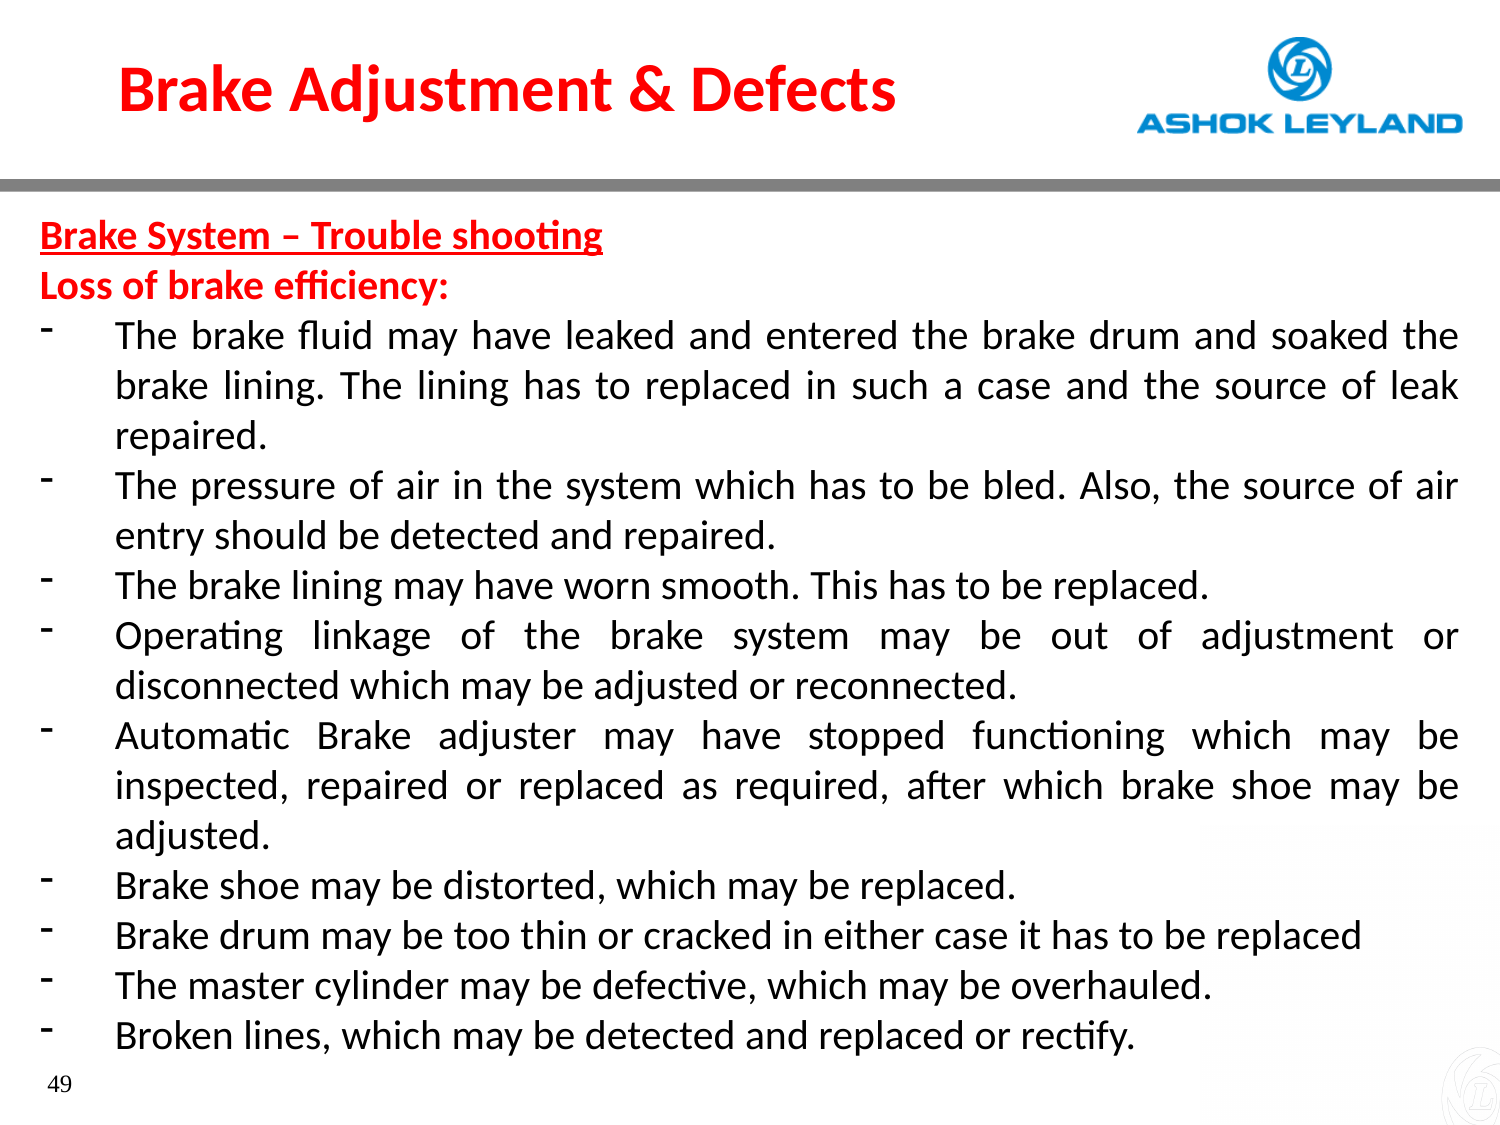

Brake Adjustment & Defects
Brake System – Trouble shooting
Loss of brake efficiency:
The brake fluid may have leaked and entered the brake drum and soaked the brake lining. The lining has to replaced in such a case and the source of leak repaired.
The pressure of air in the system which has to be bled. Also, the source of air entry should be detected and repaired.
The brake lining may have worn smooth. This has to be replaced.
Operating linkage of the brake system may be out of adjustment or disconnected which may be adjusted or reconnected.
Automatic Brake adjuster may have stopped functioning which may be inspected, repaired or replaced as required, after which brake shoe may be adjusted.
Brake shoe may be distorted, which may be replaced.
Brake drum may be too thin or cracked in either case it has to be replaced
The master cylinder may be defective, which may be overhauled.
Broken lines, which may be detected and replaced or rectify.
49